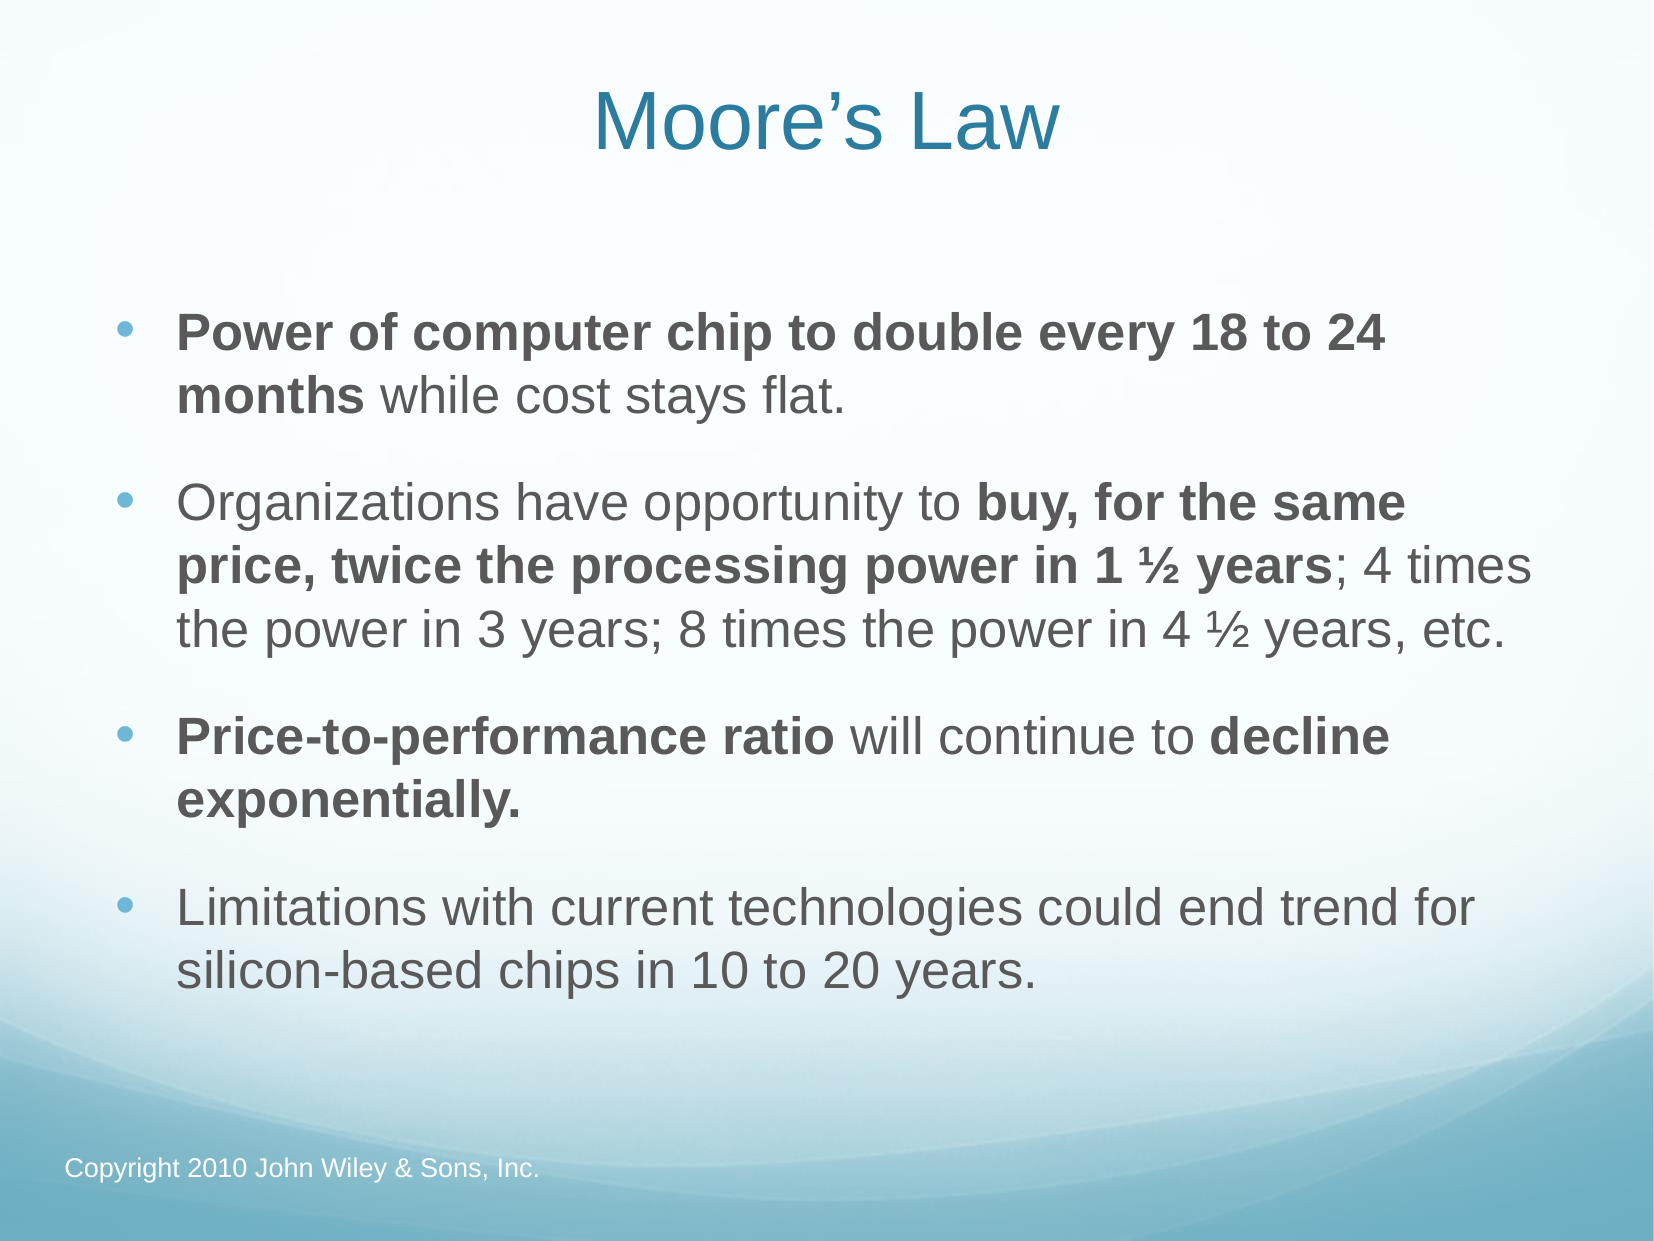

# Moore’s Law
Power of computer chip to double every 18 to 24 months while cost stays flat.
Organizations have opportunity to buy, for the same price, twice the processing power in 1 ½ years; 4 times the power in 3 years; 8 times the power in 4 ½ years, etc.
Price-to-performance ratio will continue to decline exponentially.
Limitations with current technologies could end trend for silicon-based chips in 10 to 20 years.
Copyright 2010 John Wiley & Sons, Inc.